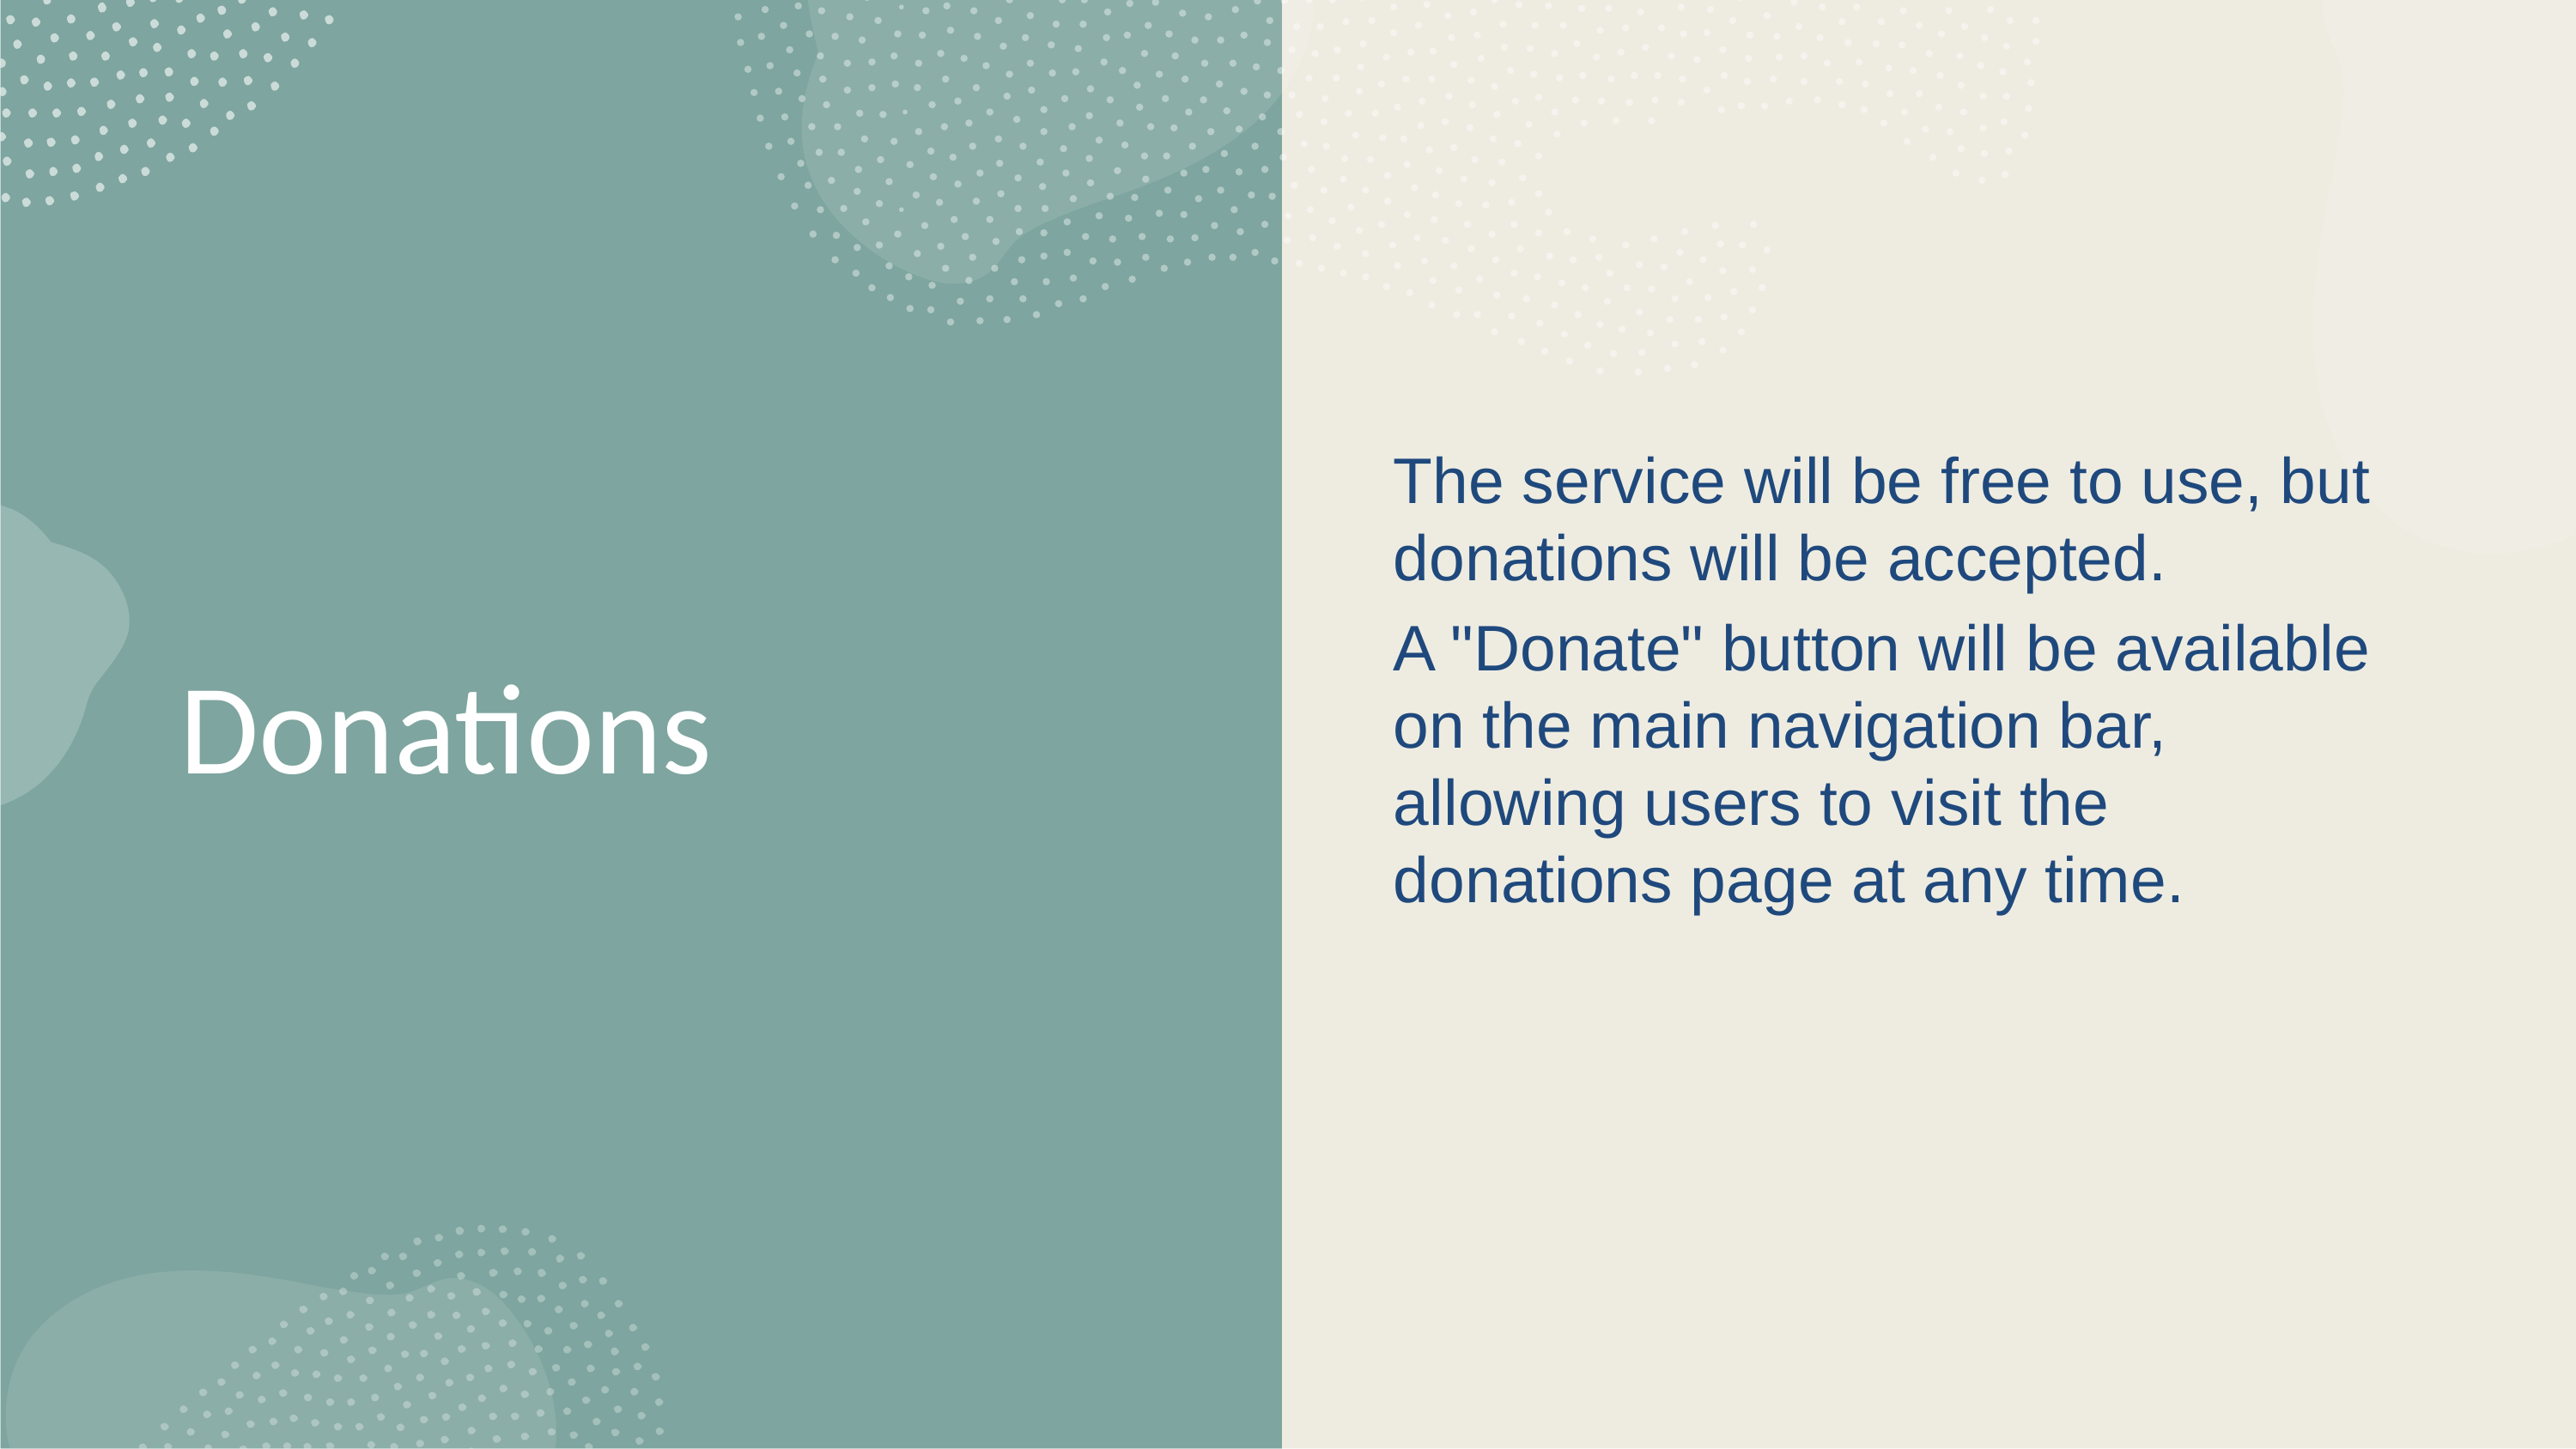

# Donations
The service will be free to use, but donations will be accepted.
A "Donate" button will be available on the main navigation bar, allowing users to visit the donations page at any time.